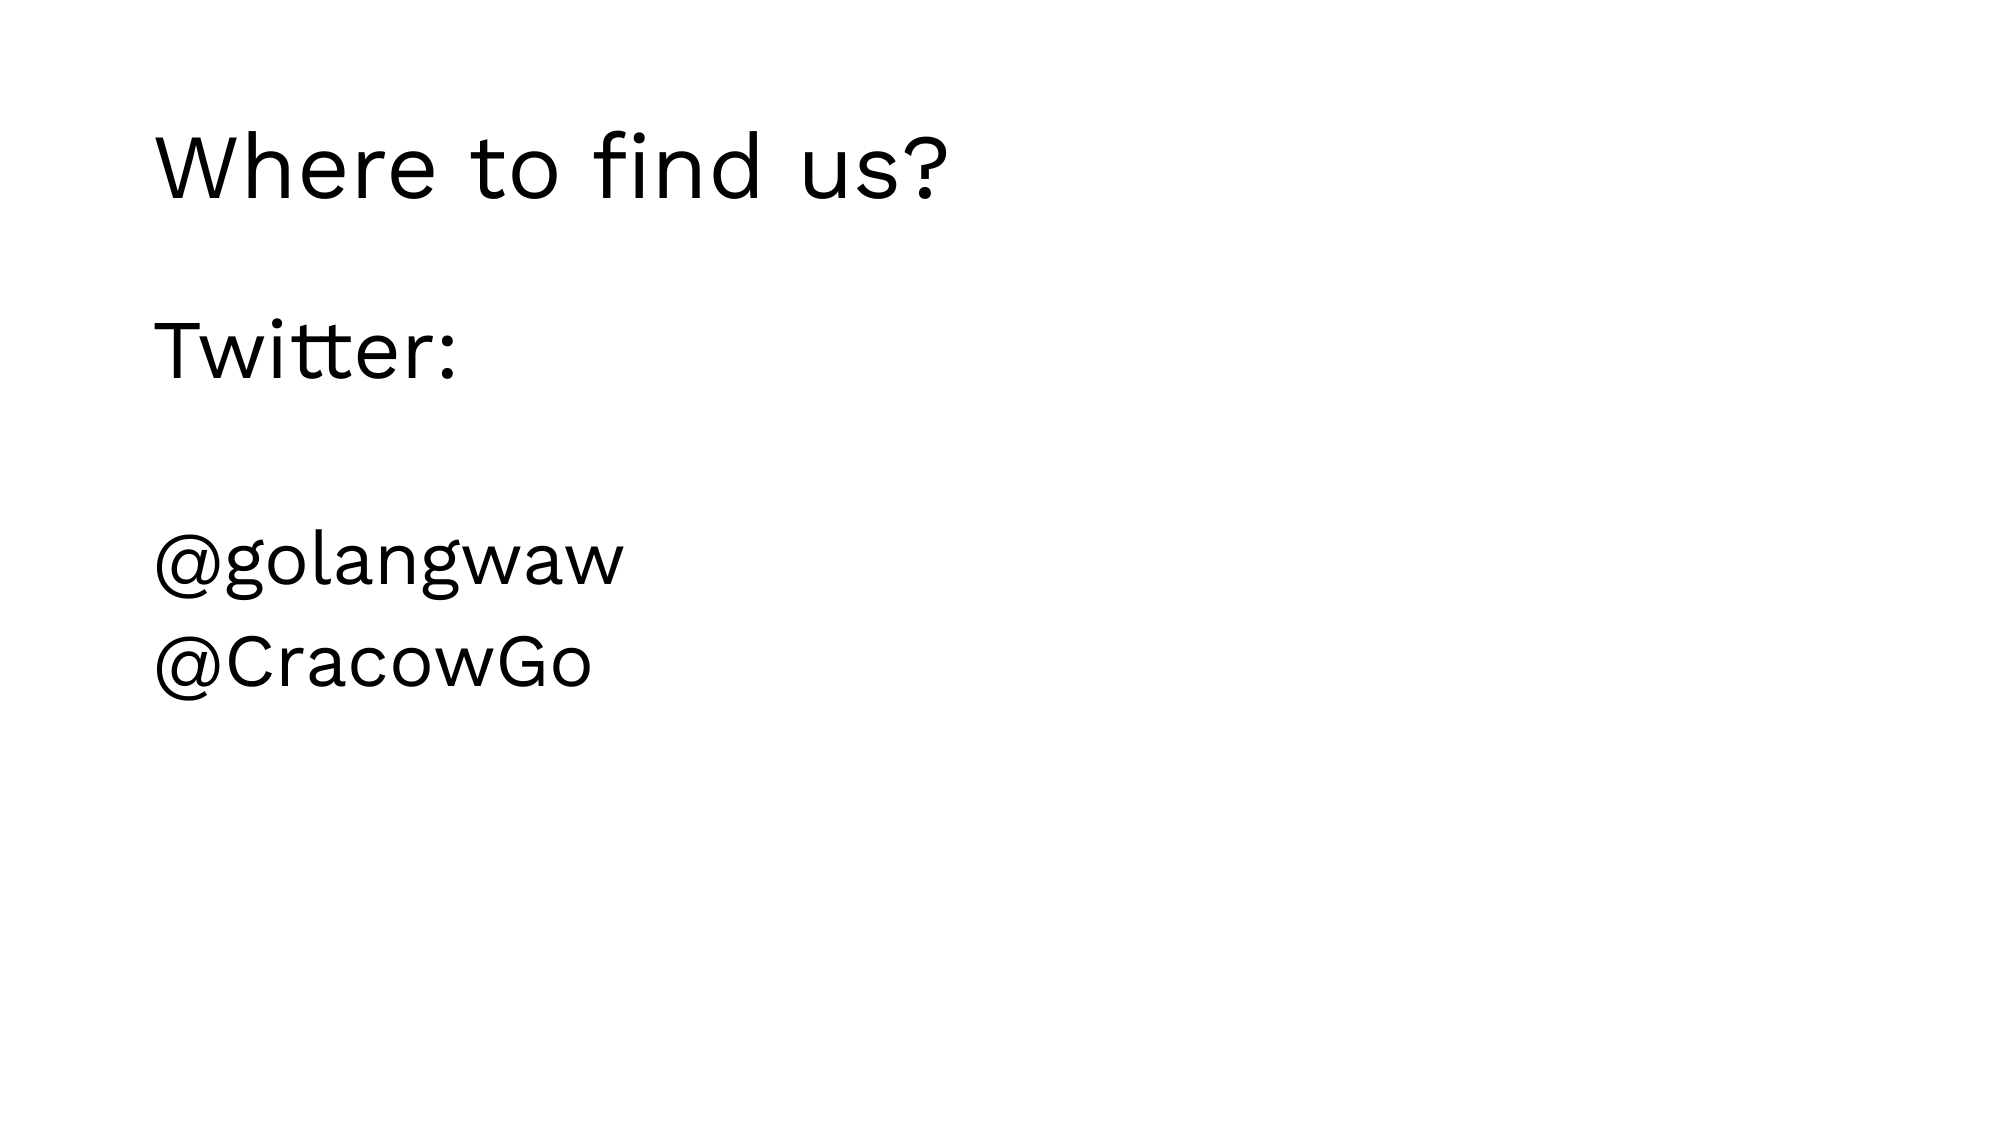

# Where to find us?
Twitter:

@golangwaw
@CracowGo